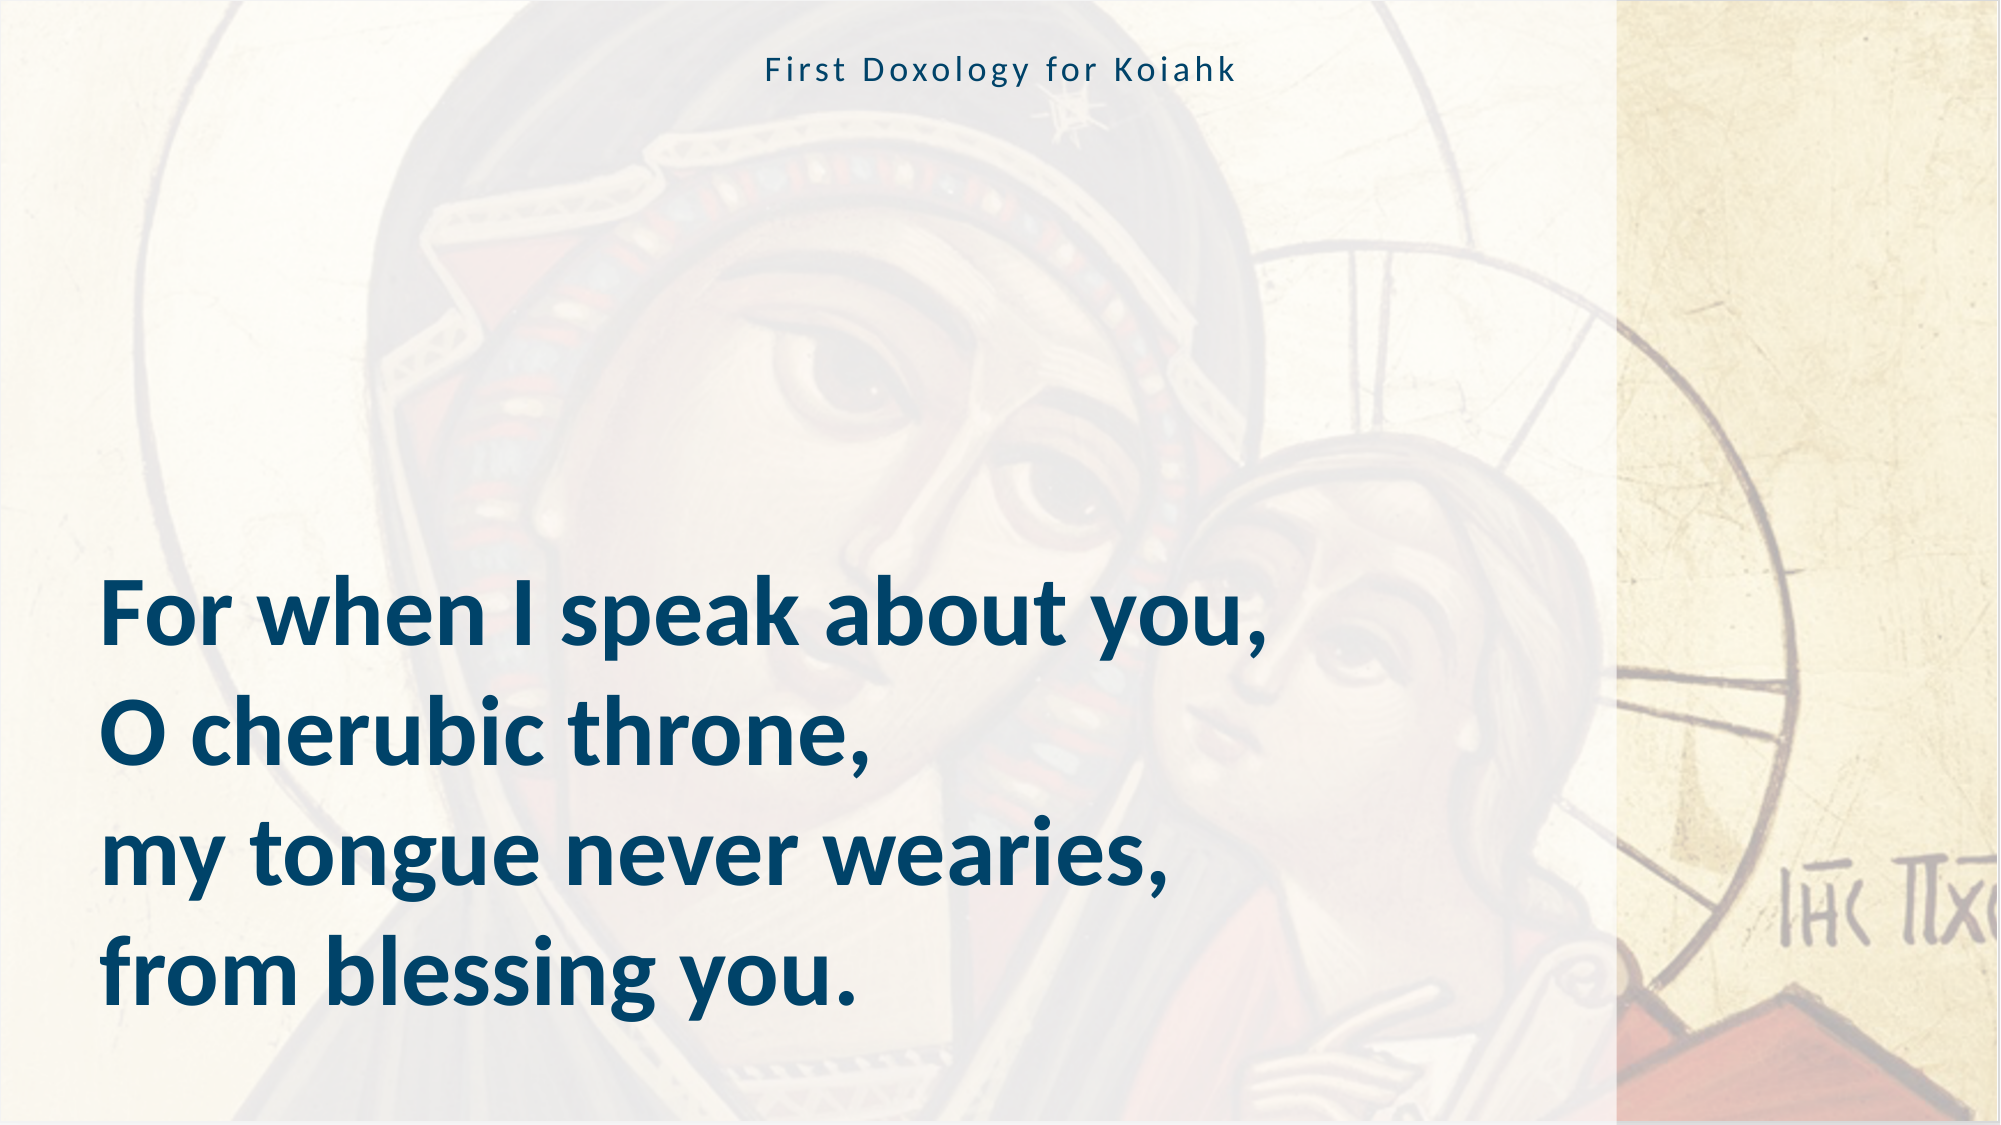

First Doxology for Koiahk

For when I speak about you,
O cherubic throne,
my tongue never wearies,
from blessing you.